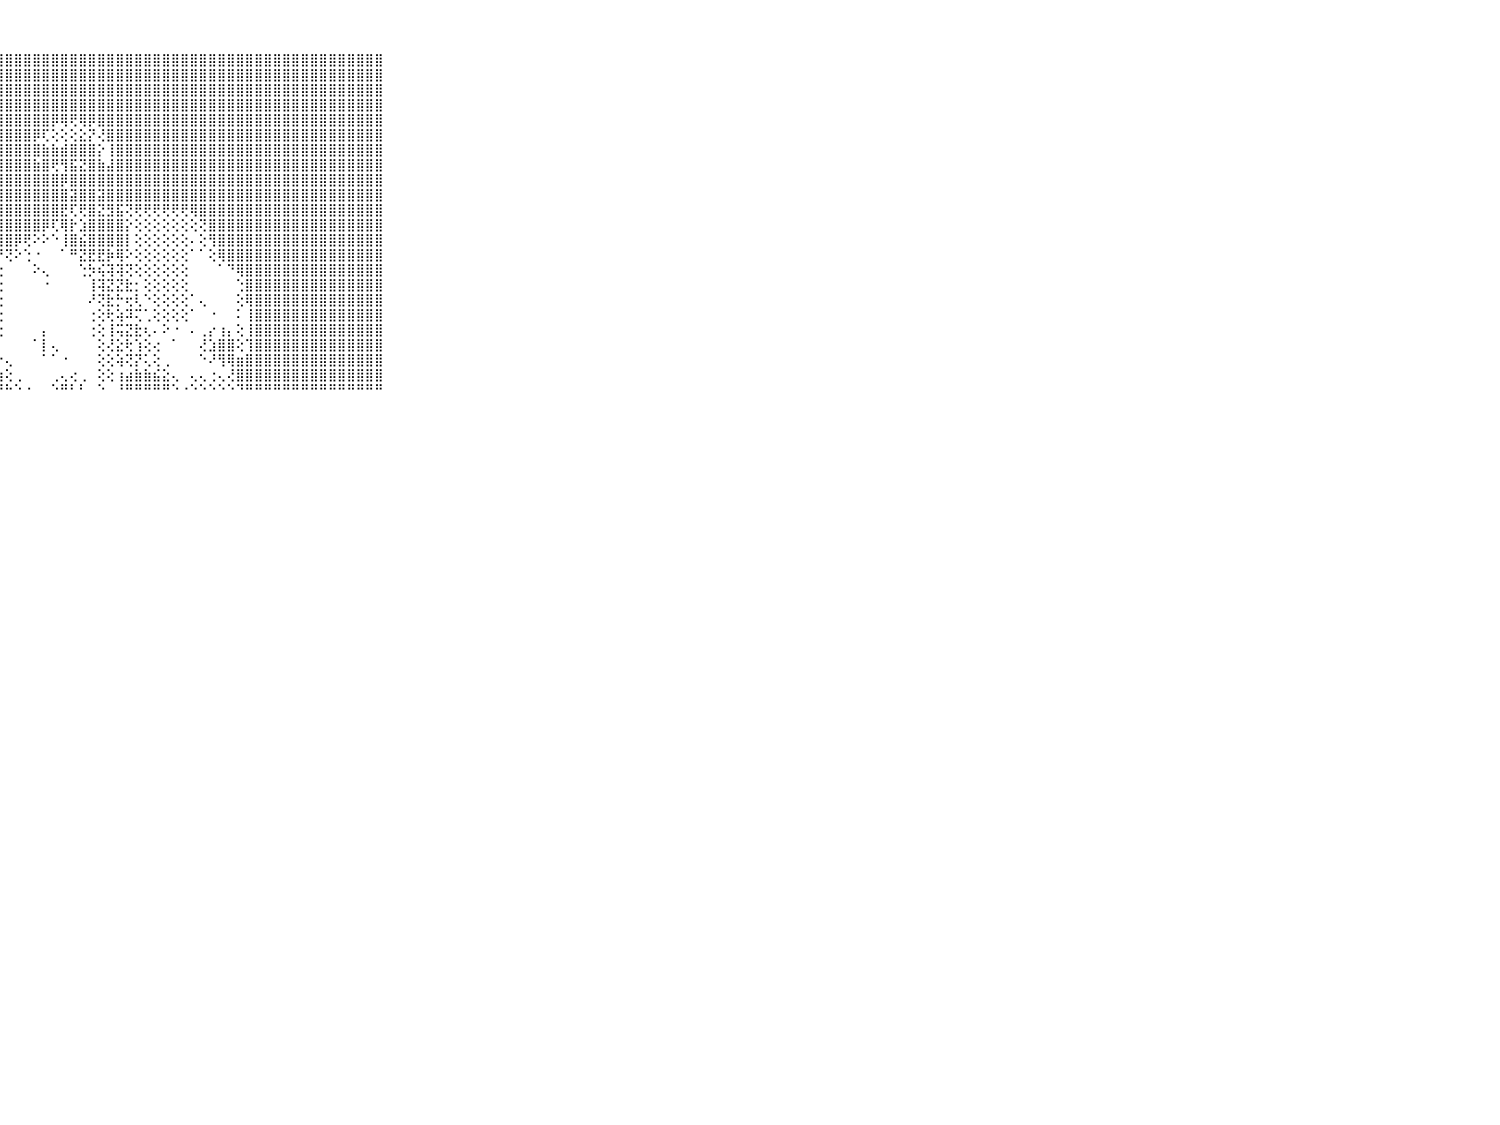

⠀⠀⠀⠀⠀⠀⠀⠀⠀⠀⠀⣿⣿⣿⣿⣿⣿⣿⣿⣿⣿⣿⣿⣿⣿⣿⣿⣿⣿⣿⣿⣿⣿⣿⣿⣿⣿⣿⣿⣿⣿⣿⣿⣿⣿⣿⣿⣿⣿⣿⣿⣿⣿⣿⣿⣿⣿⣿⣿⣿⣿⣿⣿⣿⣿⣿⣿⣿⣿⠀⠀⠀⠀⠀⠀⠀⠀⠀⠀⠀⠀
⠀⠀⠀⠀⠀⠀⠀⠀⠀⠀⠀⣿⣿⣿⣿⣿⣿⣿⣿⣿⣿⣿⣿⣿⣿⣿⣿⣿⣿⣿⣿⣿⣿⣿⣿⣿⣿⣿⣿⣿⣿⣿⣿⣿⣿⣿⣿⣿⣿⣿⣿⣿⣿⣿⣿⣿⣿⣿⣿⣿⣿⣿⣿⣿⣿⣿⣿⣿⣿⠀⠀⠀⠀⠀⠀⠀⠀⠀⠀⠀⠀
⠀⠀⠀⠀⠀⠀⠀⠀⠀⠀⠀⣿⣿⣿⣿⣿⣿⣿⣿⣿⣿⣿⣿⣿⣿⣿⣿⣿⣿⣿⣿⣿⣿⣿⣿⣿⣿⣿⣿⣿⣿⣿⣿⣿⣿⣿⣿⣿⣿⣿⣿⣿⣿⣿⣿⣿⣿⣿⣿⣿⣿⣿⣿⣿⣿⣿⣿⣿⣿⠀⠀⠀⠀⠀⠀⠀⠀⠀⠀⠀⠀
⠀⠀⠀⠀⠀⠀⠀⠀⠀⠀⠀⣿⣿⣿⣿⣿⣿⣿⣿⣿⣿⣿⣿⣿⣿⣿⣿⣿⣿⣿⣿⣿⣿⣿⣿⣿⣿⣿⣿⣿⣿⣿⣿⣿⣿⣿⣿⣿⣿⣿⣿⣿⣿⣿⣿⣿⣿⣿⣿⣿⣿⣿⣿⣿⣿⣿⣿⣿⣿⠀⠀⠀⠀⠀⠀⠀⠀⠀⠀⠀⠀
⠀⠀⠀⠀⠀⠀⠀⠀⠀⠀⠀⣿⣿⣿⣿⣿⣿⣿⣿⣿⣿⣿⣿⣿⣿⣿⣿⣿⣿⣿⣿⣿⣿⡿⢿⢟⢿⡿⣿⣿⣿⣿⣿⣿⣿⣿⣿⣿⣿⣿⣿⣿⣿⣿⣿⣿⣿⣿⣿⣿⣿⣿⣿⣿⣿⣿⣿⣿⣿⠀⠀⠀⠀⠀⠀⠀⠀⠀⠀⠀⠀
⠀⠀⠀⠀⠀⠀⠀⠀⠀⠀⠀⣿⣿⣿⣿⣿⣿⣿⣿⣿⣿⣿⣿⣿⣿⣿⣿⣿⣿⣿⣿⡿⢏⢕⢕⢕⣕⡝⢜⣿⣿⣿⣿⣿⣿⣿⣿⣿⣿⣿⣿⣿⣿⣿⣿⣿⣿⣿⣿⣿⣿⣿⣿⣿⣿⣿⣿⣿⣿⠀⠀⠀⠀⠀⠀⠀⠀⠀⠀⠀⠀
⠀⠀⠀⠀⠀⠀⠀⠀⠀⠀⠀⣿⣿⣿⣿⣿⣿⣿⣿⣿⣿⣿⣿⣿⣿⣿⣿⣿⣿⣿⣿⣿⣷⣷⣾⣿⣿⣿⡕⢸⣿⣿⣿⣿⣿⣿⣿⣿⣿⣿⣿⣿⣿⣿⣿⣿⣿⣿⣿⣿⣿⣿⣿⣿⣿⣿⣿⣿⣿⠀⠀⠀⠀⠀⠀⠀⠀⠀⠀⠀⠀
⠀⠀⠀⠀⠀⠀⠀⠀⠀⠀⠀⣿⣿⣿⣿⣿⣿⣿⣿⣿⣿⣿⣿⣿⣿⣿⣿⣿⣿⣿⣿⣷⣿⢟⢻⣯⣝⣿⣷⣼⣿⣿⣿⣿⣿⣿⣿⣿⣿⣿⣿⣿⣿⣿⣿⣿⣿⣿⣿⣿⣿⣿⣿⣿⣿⣿⣿⣿⣿⠀⠀⠀⠀⠀⠀⠀⠀⠀⠀⠀⠀
⠀⠀⠀⠀⠀⠀⠀⠀⠀⠀⠀⣿⣿⣿⣿⣿⣿⣿⣿⣿⣿⣿⣿⣿⣿⣿⣿⣿⣿⣿⣿⣿⣿⣿⡿⣿⣿⣿⣿⣿⣿⣿⣿⣿⣿⣿⣿⣿⣿⣿⣿⣿⣿⣿⣿⣿⣿⣿⣿⣿⣿⣿⣿⣿⣿⣿⣿⣿⣿⠀⠀⠀⠀⠀⠀⠀⠀⠀⠀⠀⠀
⠀⠀⠀⠀⠀⠀⠀⠀⠀⠀⠀⣿⣿⣿⣿⣿⣿⣿⣿⣿⣿⣿⣿⣿⣿⣿⣿⣿⣿⣿⣿⣿⣿⣿⣿⣽⣿⣿⣽⣿⣿⣿⣿⣿⣿⣿⣿⣿⣿⣿⣿⣿⣿⣿⣿⣿⣿⣿⣿⣿⣿⣿⣿⣿⣿⣿⣿⣿⣿⠀⠀⠀⠀⠀⠀⠀⠀⠀⠀⠀⠀
⠀⠀⠀⠀⠀⠀⠀⠀⠀⠀⠀⣿⣿⣿⣿⣿⣿⣿⣿⣿⣿⣿⣿⣿⣿⣿⣿⣿⣿⣿⣿⣿⣿⣿⣟⢏⢟⣿⣝⣻⣯⢝⢟⢟⢟⢟⢟⢟⢿⣿⣿⣿⣿⣿⣿⣿⣿⣿⣿⣿⣿⣿⣿⣿⣿⣿⣿⣿⣿⠀⠀⠀⠀⠀⠀⠀⠀⠀⠀⠀⠀
⠀⠀⠀⠀⠀⠀⠀⠀⠀⠀⠀⣿⣿⣿⣿⣿⣿⣿⣿⣿⣿⣿⣿⣿⣿⣿⣿⣿⣿⣿⣿⣿⡿⢏⢿⡗⣱⣿⣿⣿⣿⡕⢕⢕⢕⢕⢕⢕⢕⢝⣿⣿⣿⣿⣿⣿⣿⣿⣿⣿⣿⣿⣿⣿⣿⣿⣿⣿⣿⠀⠀⠀⠀⠀⠀⠀⠀⠀⠀⠀⠀
⠀⠀⠀⠀⠀⠀⠀⠀⠀⠀⠀⣿⣿⣿⣿⣿⣿⣿⣿⣿⣿⣿⣿⣿⣿⣿⣿⣿⣿⡿⢟⠕⠕⠑⢸⣿⣮⣿⣿⣿⣿⡇⢕⢕⢕⢕⢕⢕⠄⢕⢻⣿⣿⣿⣿⣿⣿⣿⣿⣿⣿⣿⣿⣿⣿⣿⣿⣿⣿⠀⠀⠀⠀⠀⠀⠀⠀⠀⠀⠀⠀
⠀⠀⠀⠀⠀⠀⠀⠀⠀⠀⠀⣿⣿⣿⣿⣿⣿⣿⣿⣿⣿⣿⣿⣿⣿⣿⣿⡟⢝⠕⢑⠐⠀⠀⠁⠛⣝⣟⣟⡷⢿⠕⢕⢕⢕⢕⢕⢕⠁⠁⢕⢿⣿⣿⣿⣿⣿⣿⣿⣿⣿⣿⣿⣿⣿⣿⣿⣿⣿⠀⠀⠀⠀⠀⠀⠀⠀⠀⠀⠀⠀
⠀⠀⠀⠀⠀⠀⠀⠀⠀⠀⠀⣿⣿⣿⣿⣿⣿⣿⣿⣿⣿⣿⣿⣿⣿⣿⣿⢕⠀⠀⠀⠕⢄⠀⠀⠀⢑⡳⢮⢽⢽⢝⢕⢕⢕⢕⢕⢕⠀⠀⠀⠁⠙⢿⣿⣿⣿⣿⣿⣿⣿⣿⣿⣿⣿⣿⣿⣿⣿⠀⠀⠀⠀⠀⠀⠀⠀⠀⠀⠀⠀
⠀⠀⠀⠀⠀⠀⠀⠀⠀⠀⠀⣿⣿⣿⣿⣿⣿⣿⣿⣿⣿⣿⣿⣿⣿⣿⣿⢕⠀⠀⠀⠀⠐⠀⠀⠀⠀⢸⢽⣝⣝⣗⡂⢕⢕⢕⢕⢕⠀⠀⠀⠀⠀⢑⣿⣿⣿⣿⣿⣿⣿⣿⣿⣿⣿⣿⣿⣿⣿⠀⠀⠀⠀⠀⠀⠀⠀⠀⠀⠀⠀
⠀⠀⠀⠀⠀⠀⠀⠀⠀⠀⠀⣿⣿⣿⣿⣿⣿⣿⣿⣿⣿⣿⣿⣿⣿⣿⣿⢕⠀⠀⠀⠀⠀⠀⠀⠀⠀⠜⢝⣗⡓⢖⢇⠑⢕⢕⢕⢕⠁⢄⠀⠀⠀⢕⢿⣿⣿⣿⣿⣿⣿⣿⣿⣿⣿⣿⣿⣿⣿⠀⠀⠀⠀⠀⠀⠀⠀⠀⠀⠀⠀
⠀⠀⠀⠀⠀⠀⠀⠀⠀⠀⠀⣿⣿⣿⣿⣿⣿⣿⣿⣿⣿⣿⣿⣿⣿⣿⣿⢕⠀⠀⠀⠀⠀⠀⠀⠀⠀⢐⢕⢗⢵⠽⢍⢁⢕⢕⢕⢕⠁⠀⠐⠀⠀⠅⢸⣿⣿⣿⣿⣿⣿⣿⣿⣿⣿⣿⣿⣿⣿⠀⠀⠀⠀⠀⠀⠀⠀⠀⠀⠀⠀
⠀⠀⠀⠀⠀⠀⠀⠀⠀⠀⠀⣿⣿⣿⣿⣿⣿⣿⣿⣿⣿⣿⣿⣿⣿⣿⣿⢕⠀⠀⠀⠀⡄⠀⠀⠀⠀⢐⢕⢸⢭⣝⣗⢆⠄⠕⠐⠀⠄⢀⡔⢰⡄⢕⢸⣿⣿⣿⣿⣿⣿⣿⣿⣿⣿⣿⣿⣿⣿⠀⠀⠀⠀⠀⠀⠀⠀⠀⠀⠀⠀
⠀⠀⠀⠀⠀⠀⠀⠀⠀⠀⠀⣿⣿⣿⣿⣿⣿⣿⣿⣿⣿⣿⣿⣿⣿⣿⡕⠀⠀⠀⠀⠁⡇⢄⠀⠀⠀⠀⢕⢜⣕⢗⢱⢕⢔⠀⠁⠀⠀⢜⣱⣿⣿⢕⢹⣿⣿⣿⣿⣿⣿⣿⣿⣿⣿⣿⣿⣿⣿⠀⠀⠀⠀⠀⠀⠀⠀⠀⠀⠀⠀
⠀⠀⠀⠀⠀⠀⠀⠀⠀⠀⠀⣿⣿⣿⣿⣿⣿⣿⣿⣿⣿⣿⣿⣿⣿⣿⣷⡔⢄⠀⠀⠀⠁⠁⠐⠀⠀⠀⢕⢕⢵⢝⡝⢅⢕⢀⠀⠀⠀⠑⠜⢻⢿⣶⣿⣿⣿⣿⣿⣿⣿⣿⣿⣿⣿⣿⣿⣿⣿⠀⠀⠀⠀⠀⠀⠀⠀⠀⠀⠀⠀
⠀⠀⠀⠀⠀⠀⠀⠀⠀⠀⠀⣿⣿⣿⣿⣿⣿⣿⣿⣿⣿⣿⣿⣿⣿⣿⣿⣷⢕⢀⠀⠀⠀⢀⢄⢔⢀⠀⢕⢕⢰⣴⣷⣷⣮⣕⢄⠀⢄⢄⢐⢄⢜⣿⣿⣿⣿⣿⣿⣿⣿⣿⣿⣿⣿⣿⣿⣿⣿⠀⠀⠀⠀⠀⠀⠀⠀⠀⠀⠀⠀
⠀⠀⠀⠀⠀⠀⠀⠀⠀⠀⠀⠛⠛⠛⠛⠛⠛⠛⠛⠛⠛⠛⠛⠛⠛⠛⠛⠛⠓⠑⠐⠀⠀⠑⠛⠃⠃⠀⠑⠀⠘⠛⠛⠛⠛⠛⠑⠐⠑⠑⠑⠑⠑⠙⠛⠛⠛⠛⠛⠛⠛⠛⠛⠛⠛⠛⠛⠛⠛⠀⠀⠀⠀⠀⠀⠀⠀⠀⠀⠀⠀